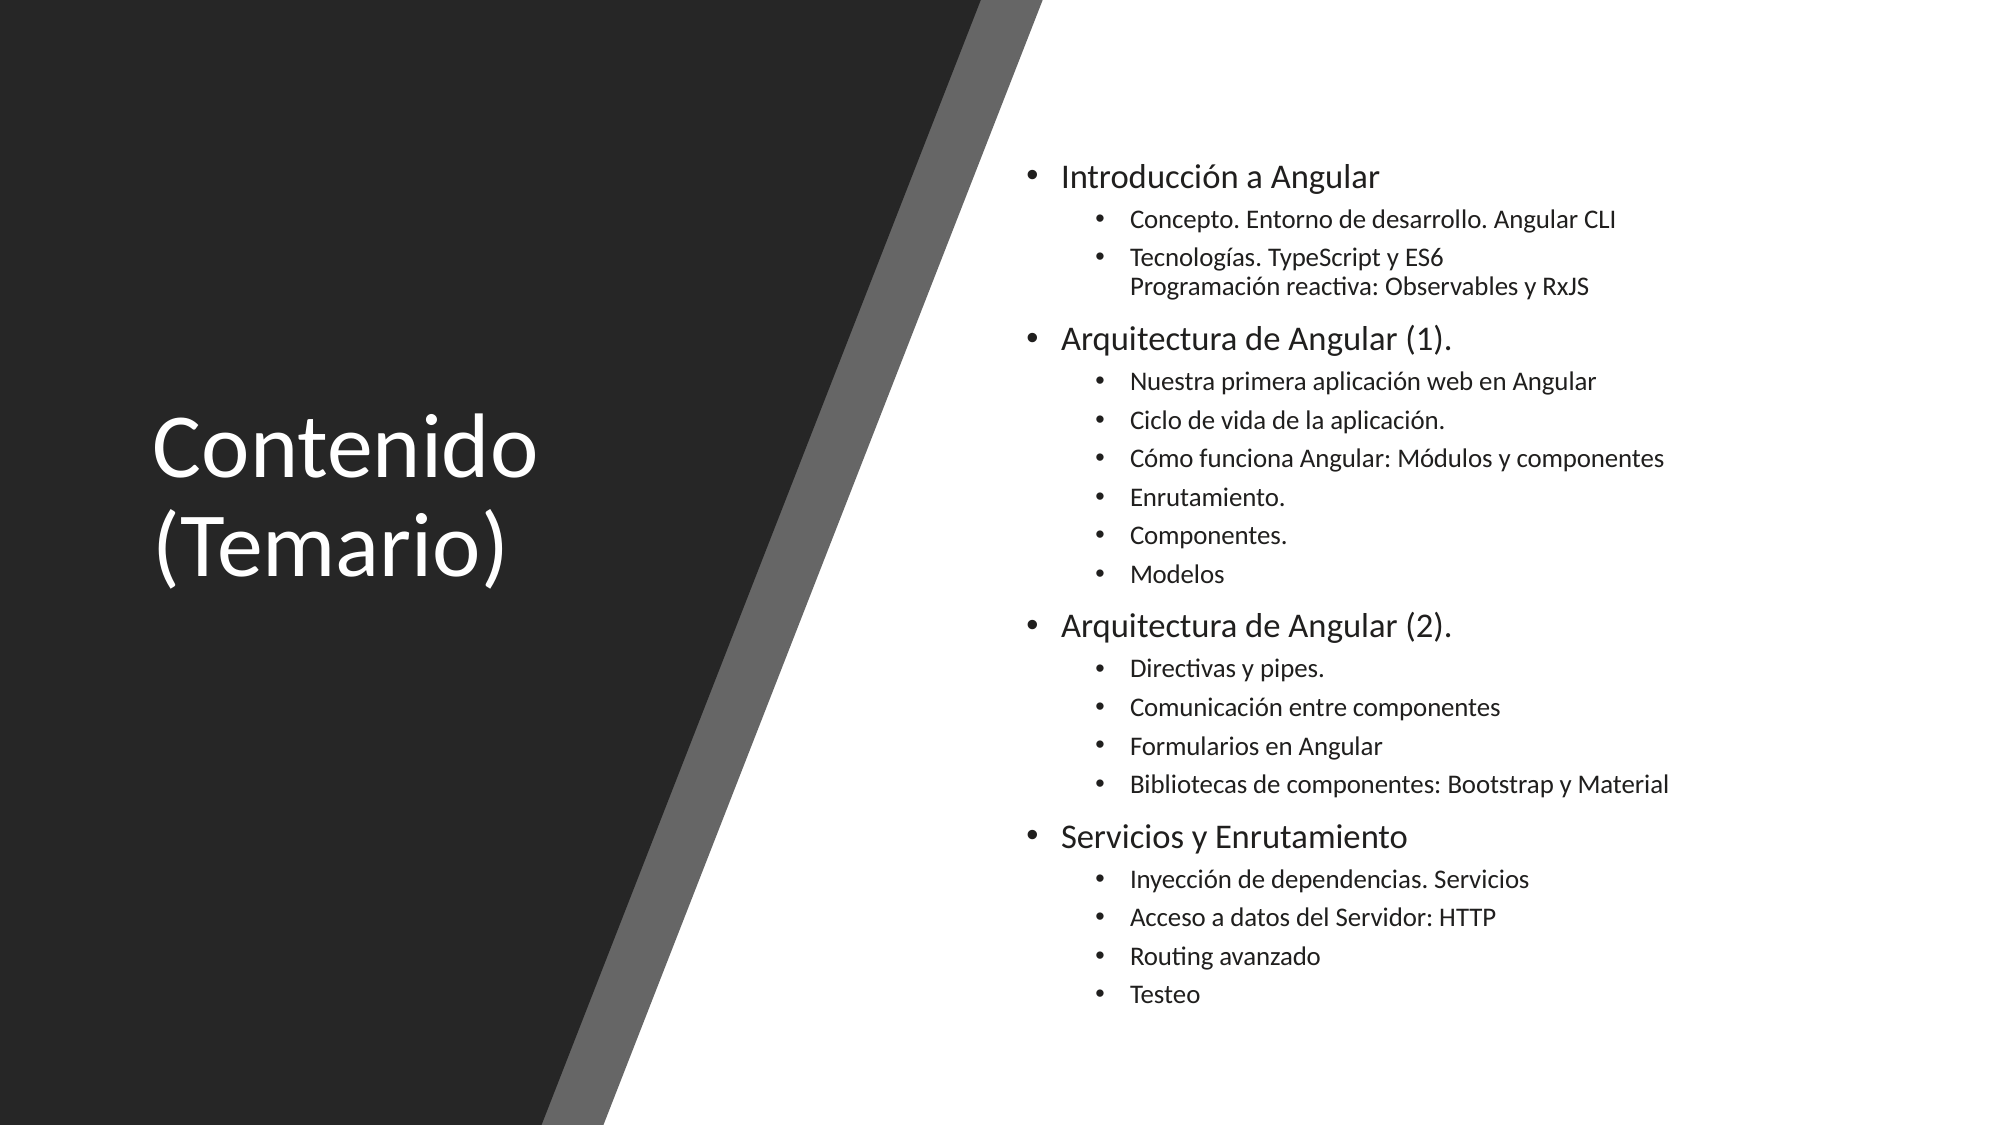

# Contenido (Temario)
Introducción a Angular
Concepto. Entorno de desarrollo. Angular CLI
Tecnologías. TypeScript y ES6
Programación reactiva: Observables y RxJS
Arquitectura de Angular (1).
Nuestra primera aplicación web en Angular
Ciclo de vida de la aplicación.
Cómo funciona Angular: Módulos y componentes
Enrutamiento.
Componentes.
Modelos
Arquitectura de Angular (2).
Directivas y pipes.
Comunicación entre componentes
Formularios en Angular
Bibliotecas de componentes: Bootstrap y Material
Servicios y Enrutamiento
Inyección de dependencias. Servicios
Acceso a datos del Servidor: HTTP
Routing avanzado
Testeo